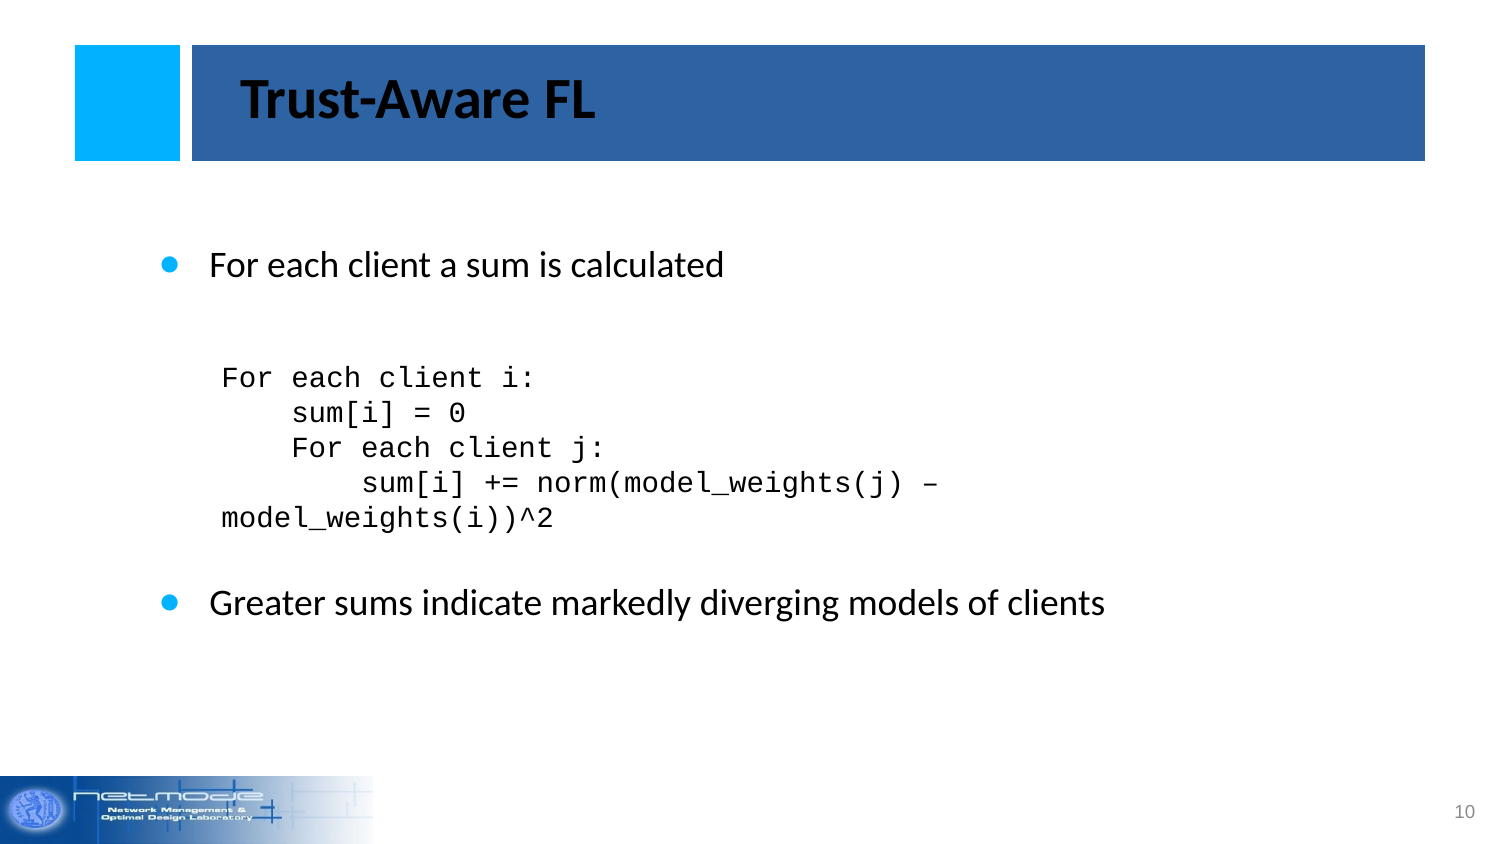

Trust-Aware FL
For each client a sum is calculated
For each client i:
    sum[i] = 0
    For each client j:
        sum[i] += norm(model_weights(j) – model_weights(i))^2
Greater sums indicate markedly diverging models of clients
10